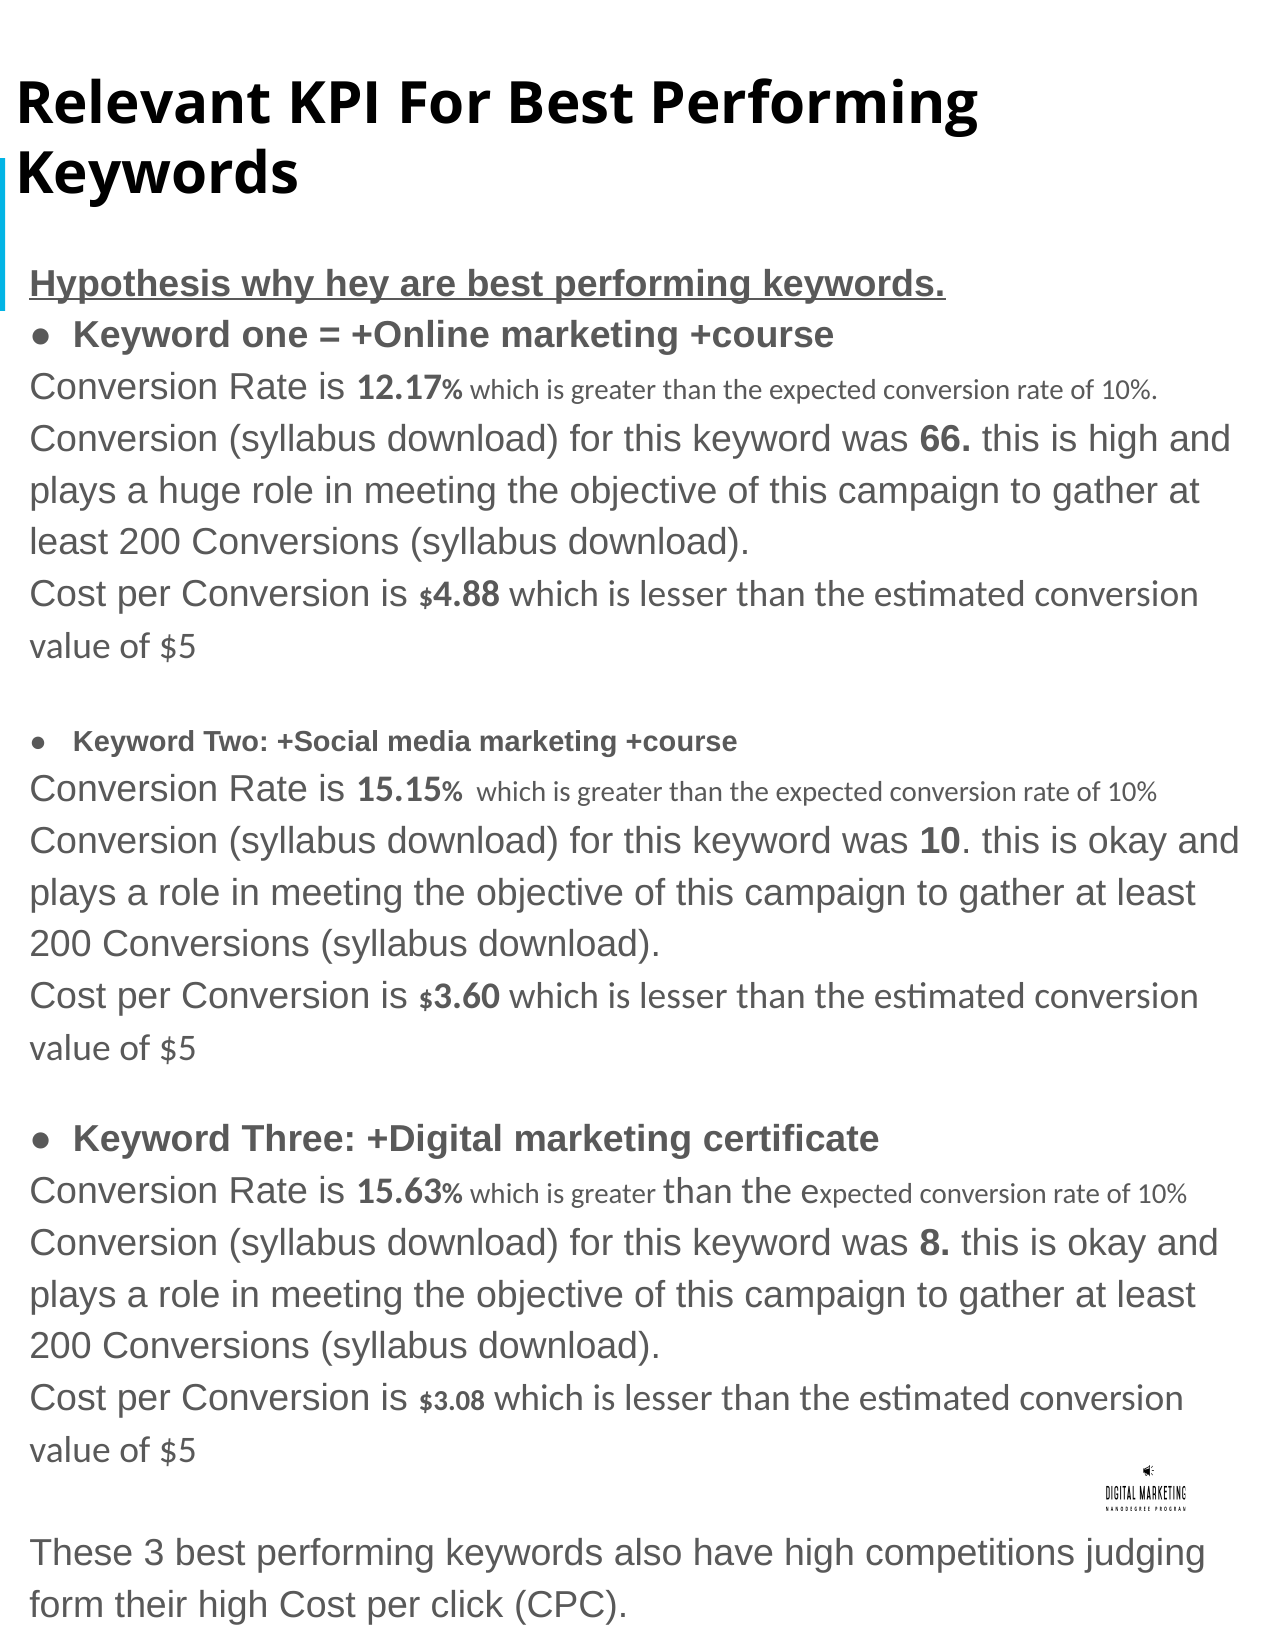

# Relevant KPI For Best Performing Keywords
Hypothesis why hey are best performing keywords.
Keyword one = +Online marketing +course
Conversion Rate is 12.17% which is greater than the expected conversion rate of 10%.
Conversion (syllabus download) for this keyword was 66. this is high and plays a huge role in meeting the objective of this campaign to gather at least 200 Conversions (syllabus download).
Cost per Conversion is $4.88 which is lesser than the estimated conversion value of $5

Keyword Two: +Social media marketing +course
Conversion Rate is 15.15%  which is greater than the expected conversion rate of 10%
Conversion (syllabus download) for this keyword was 10. this is okay and plays a role in meeting the objective of this campaign to gather at least 200 Conversions (syllabus download).
Cost per Conversion is $3.60 which is lesser than the estimated conversion value of $5

Keyword Three: +Digital marketing certificate
Conversion Rate is 15.63% which is greater than the expected conversion rate of 10%
Conversion (syllabus download) for this keyword was 8. this is okay and plays a role in meeting the objective of this campaign to gather at least 200 Conversions (syllabus download).
Cost per Conversion is $3.08 which is lesser than the estimated conversion value of $5

These 3 best performing keywords also have high competitions judging form their high Cost per click (CPC).